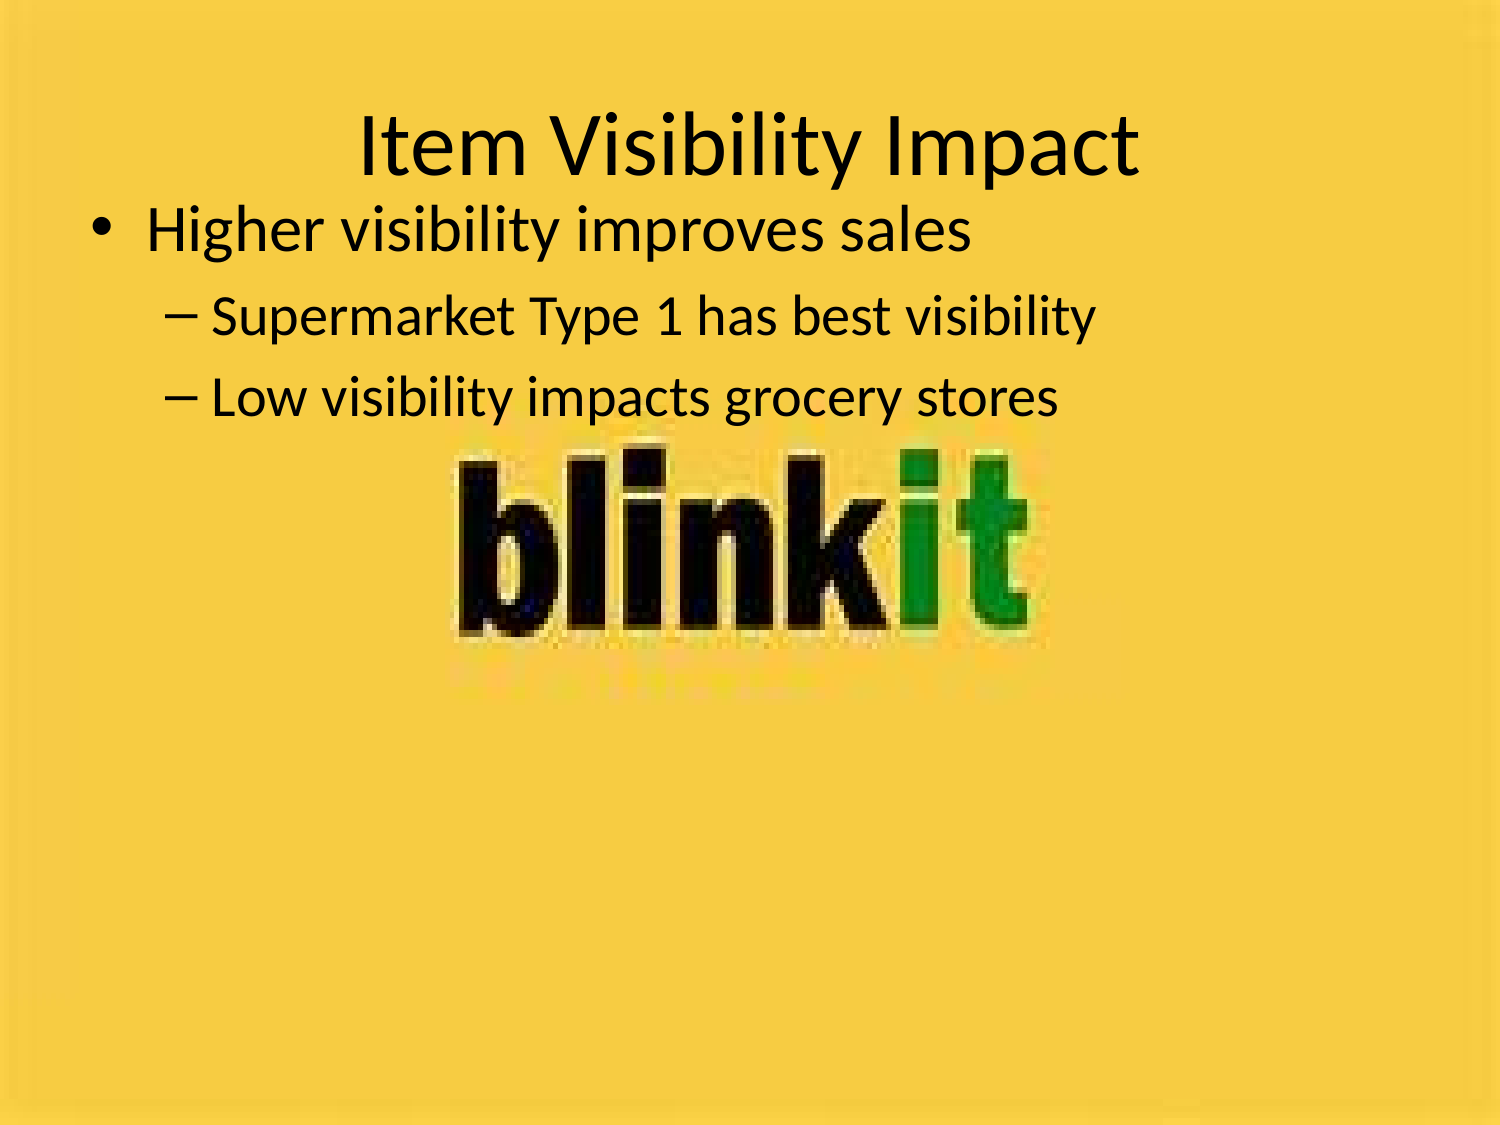

# Item Visibility Impact
Higher visibility improves sales
Supermarket Type 1 has best visibility
Low visibility impacts grocery stores